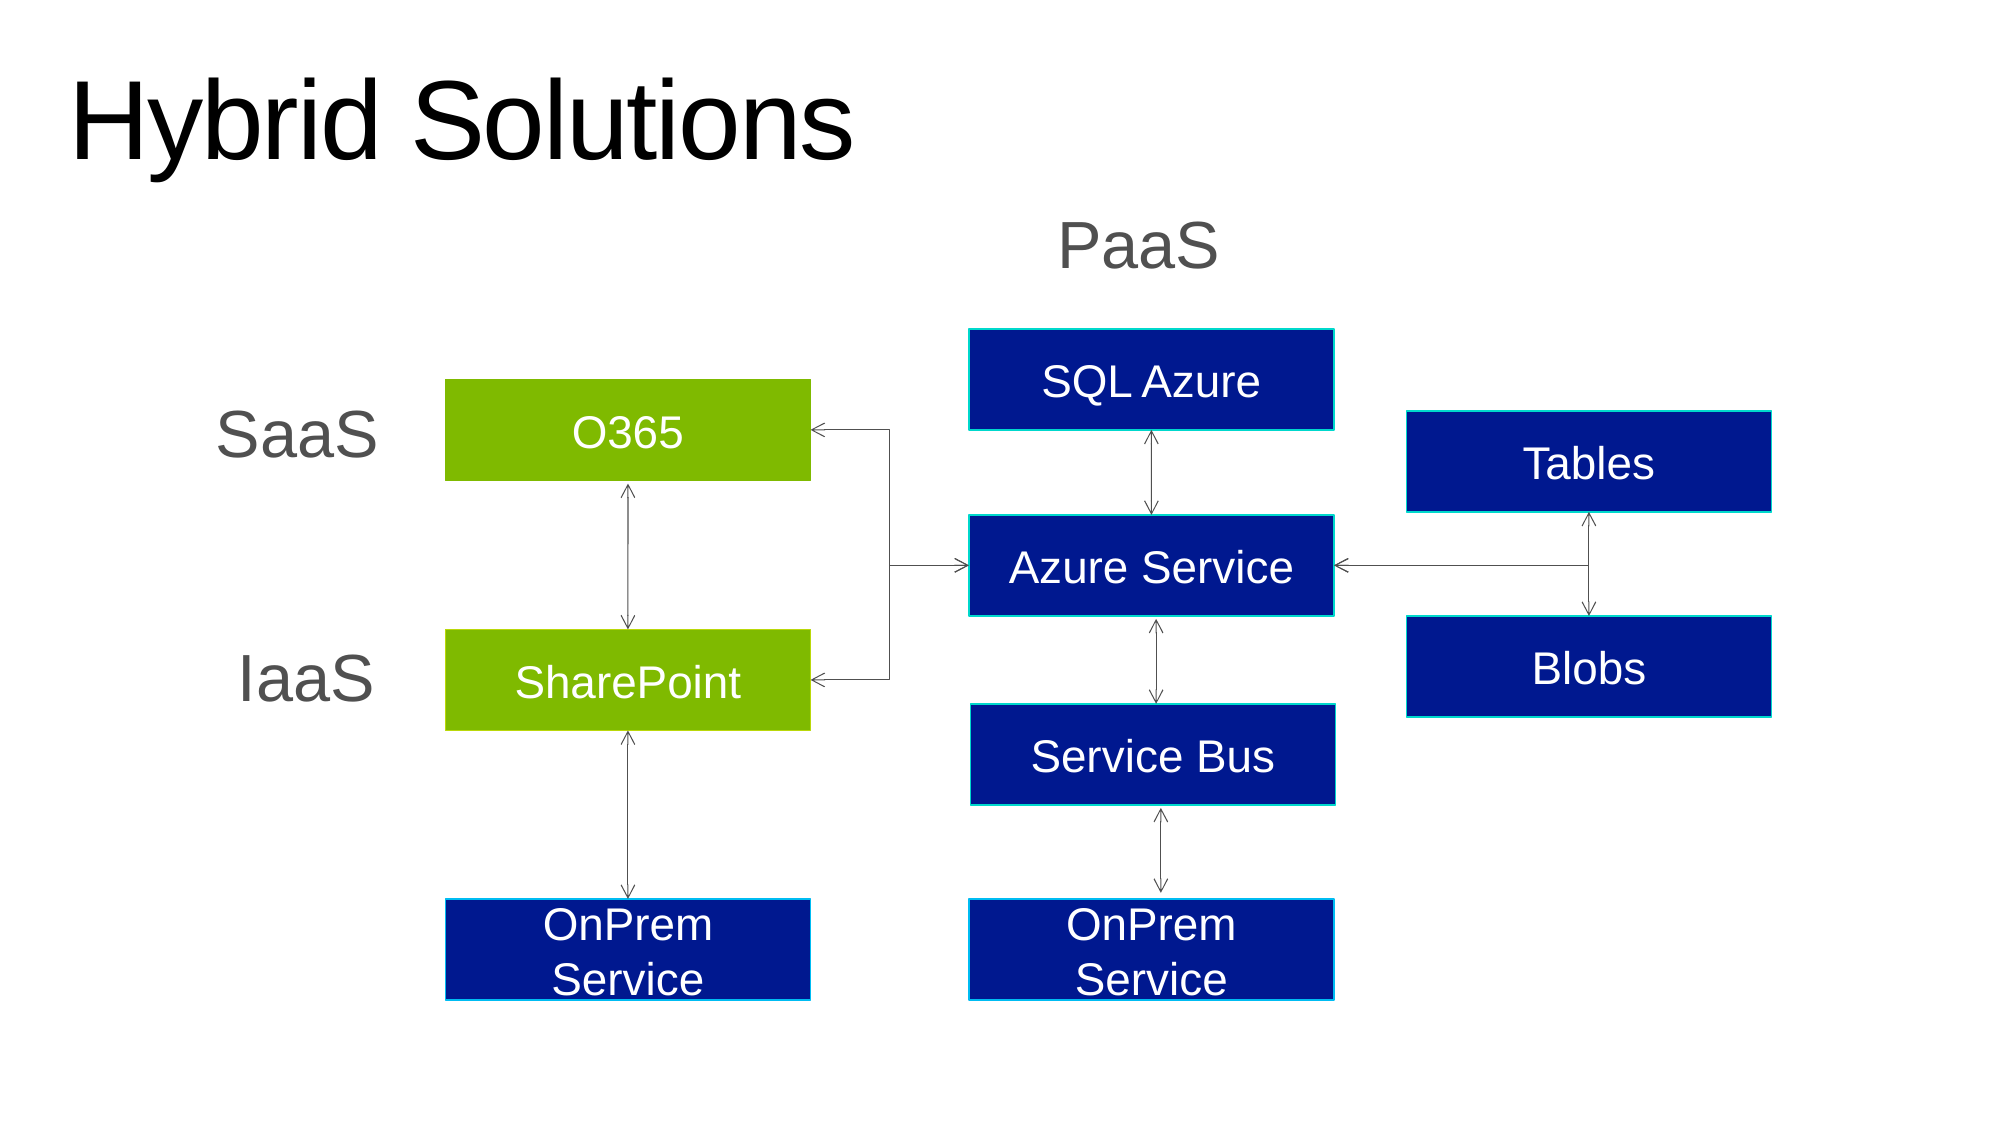

# Hybrid Solutions
PaaS
SQL Azure
O365
SaaS
Tables
Azure Service
Blobs
SharePoint
IaaS
Service Bus
OnPrem Service
OnPrem Service